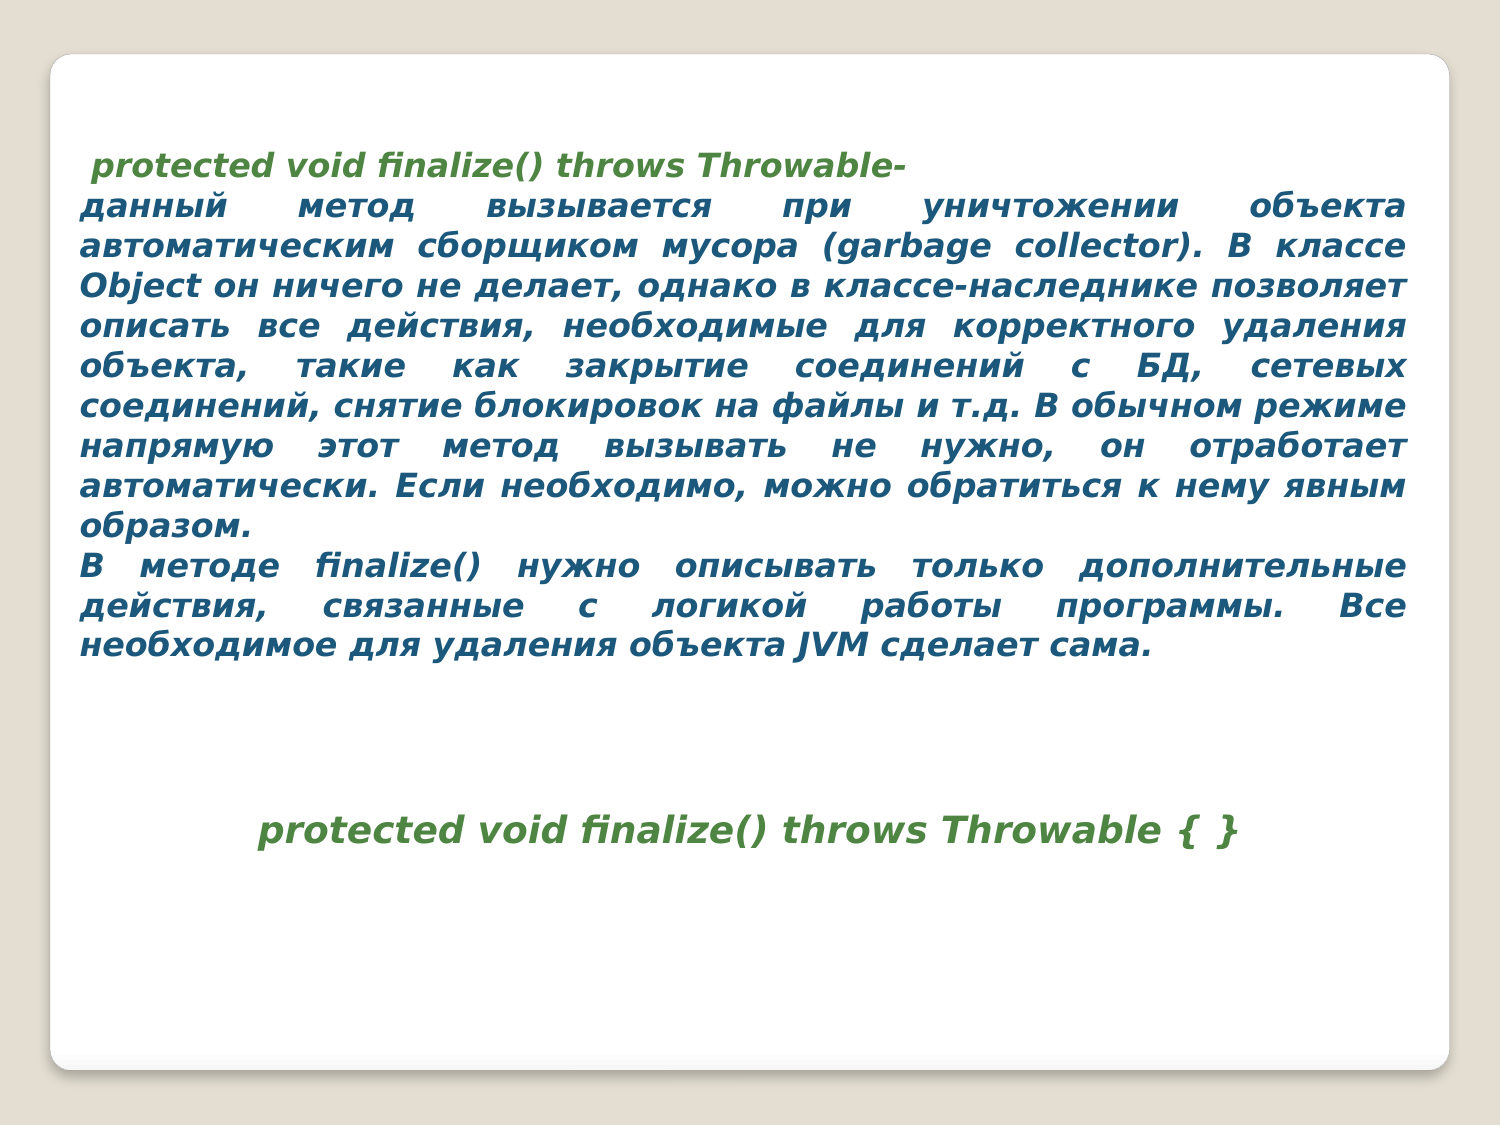

protected void finalize() throws Throwable-
данный метод вызывается при уничтожении объекта автоматическим сборщиком мусора (garbage collector). В классе Object он ничего не делает, однако в классе-наследнике позволяет описать все действия, необходимые для корректного удаления объекта, такие как закрытие соединений с БД, сетевых соединений, снятие блокировок на файлы и т.д. В обычном режиме напрямую этот метод вызывать не нужно, он отработает автоматически. Если необходимо, можно обратиться к нему явным образом.
В методе finalize() нужно описывать только дополнительные действия, связанные с логикой работы программы. Все необходимое для удаления объекта JVM сделает сама.
 protected void finalize() throws Throwable { }